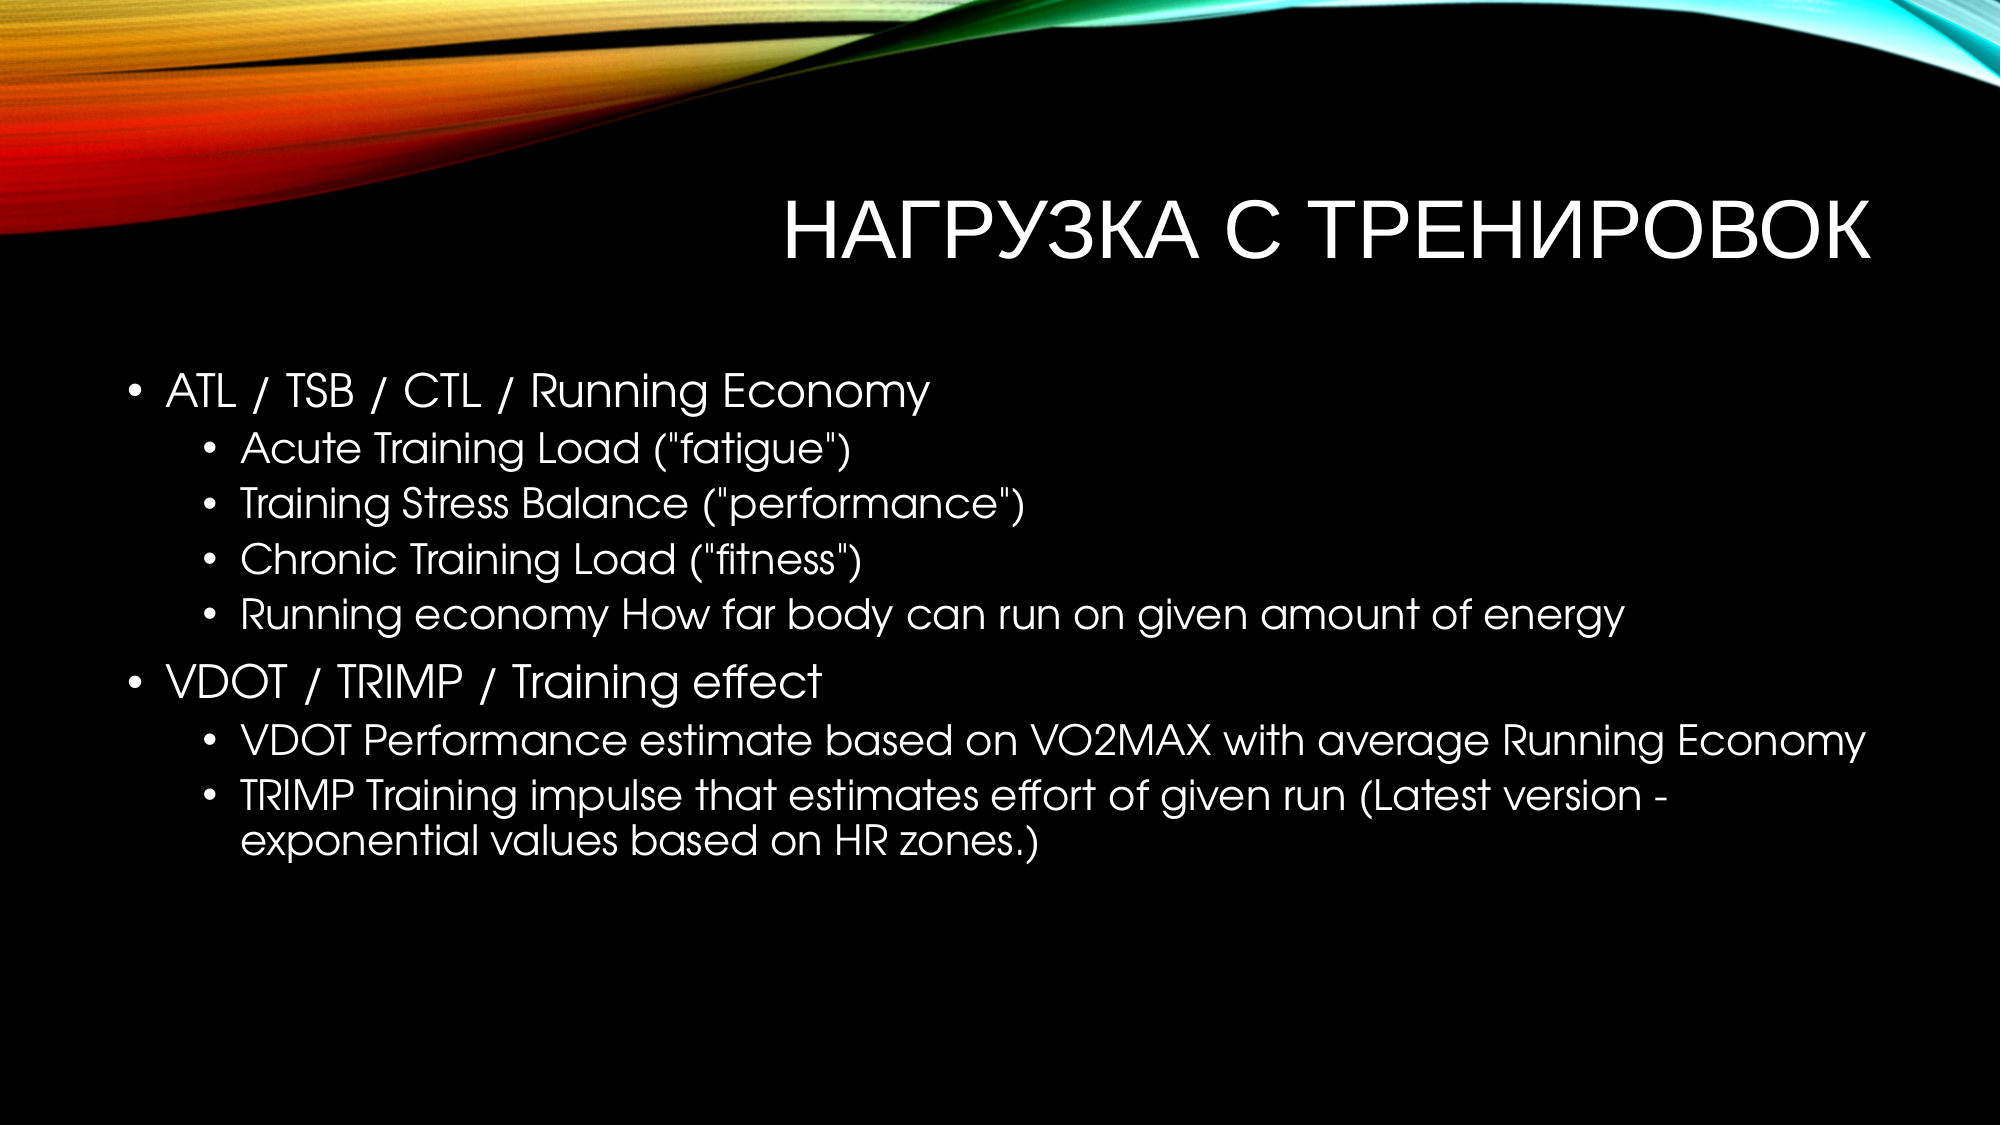

# Нагрузка с тренировок
ATL / TSB / CTL / Running Economy
Acute Training Load ("fatigue")
Training Stress Balance ("performance")
Chronic Training Load ("fitness")
Running economy How far body can run on given amount of energy
VDOT / TRIMP / Training effect
VDOT Performance estimate based on VO2MAX with average Running Economy
TRIMP Training impulse that estimates effort of given run (Latest version - exponential values based on HR zones.)